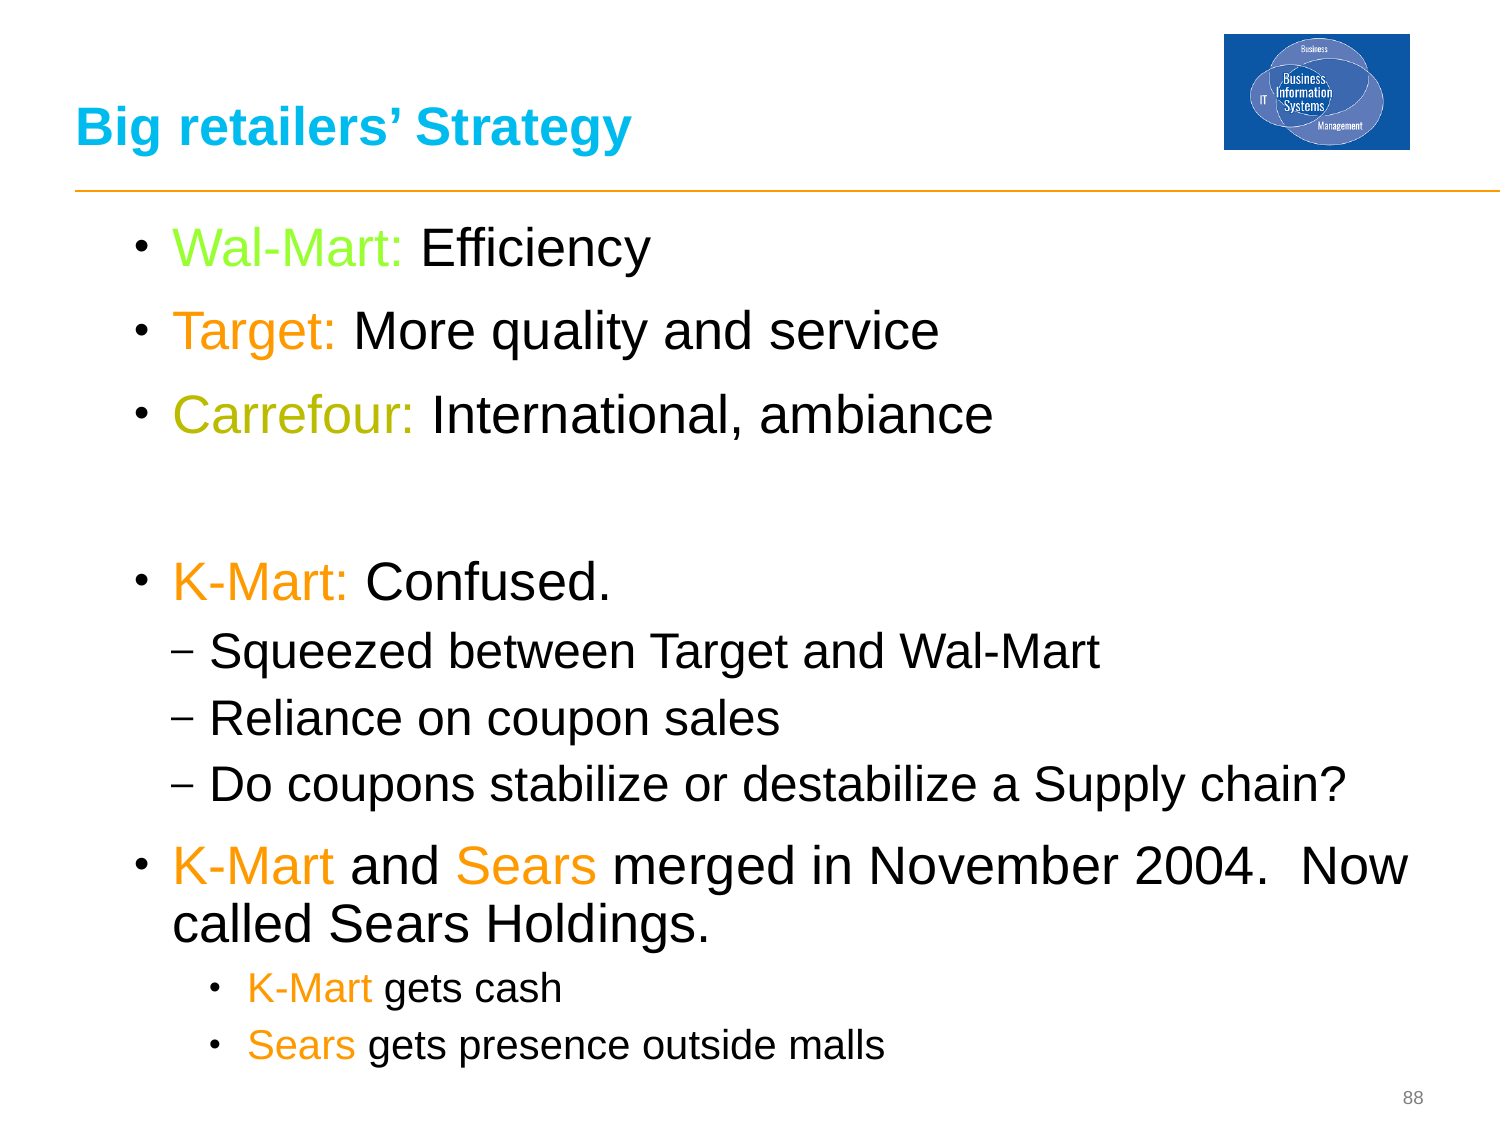

# Big retailers’ Strategy
Wal-Mart: Efficiency
Target: More quality and service
Carrefour: International, ambiance

K-Mart: Confused.
Squeezed between Target and Wal-Mart
Reliance on coupon sales
Do coupons stabilize or destabilize a Supply chain?
K-Mart and Sears merged in November 2004.  Now called Sears Holdings.
K-Mart gets cash
Sears gets presence outside malls